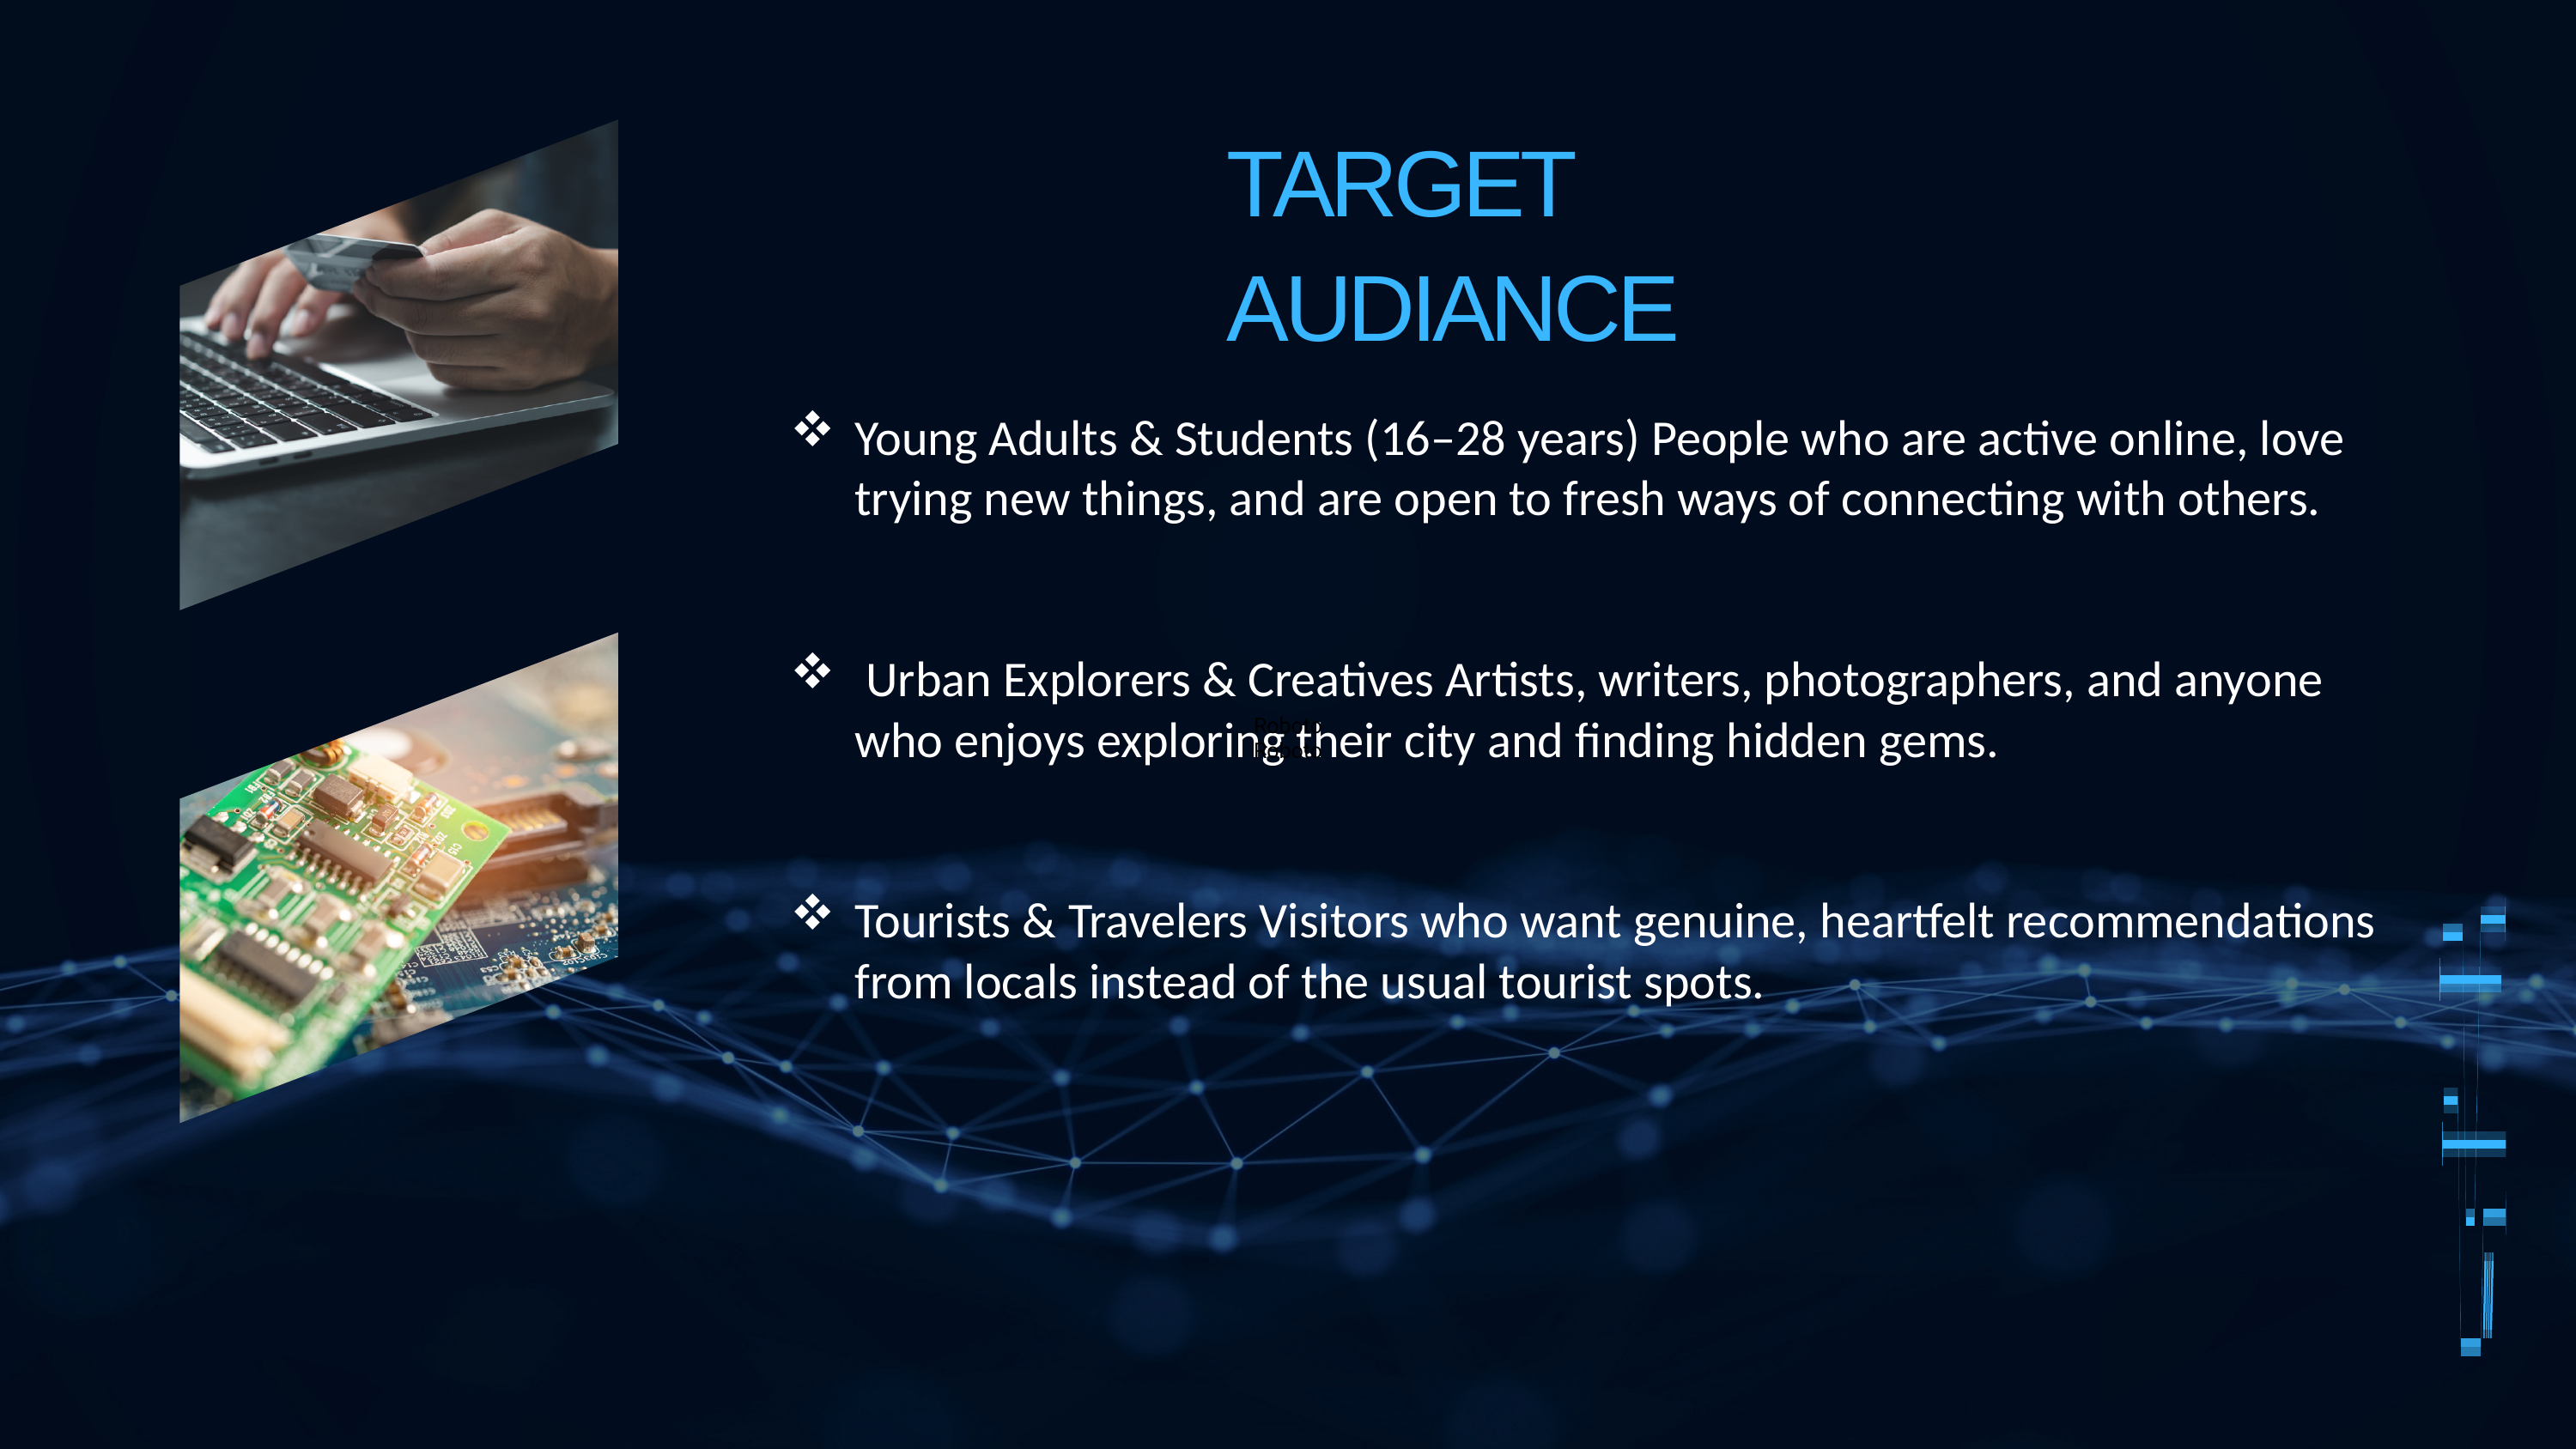

TARGET AUDIANCE

Young Adults & Students (16–28 years) People who are active online, love trying new things, and are open to fresh ways of connecting with others.

 Urban Explorers & Creatives Artists, writers, photographers, and anyone who enjoys exploring their city and finding hidden gems.

Tourists & Travelers Visitors who want genuine, heartfelt recommendations from locals instead of the usual tourist spots.

Roboto
Roboto